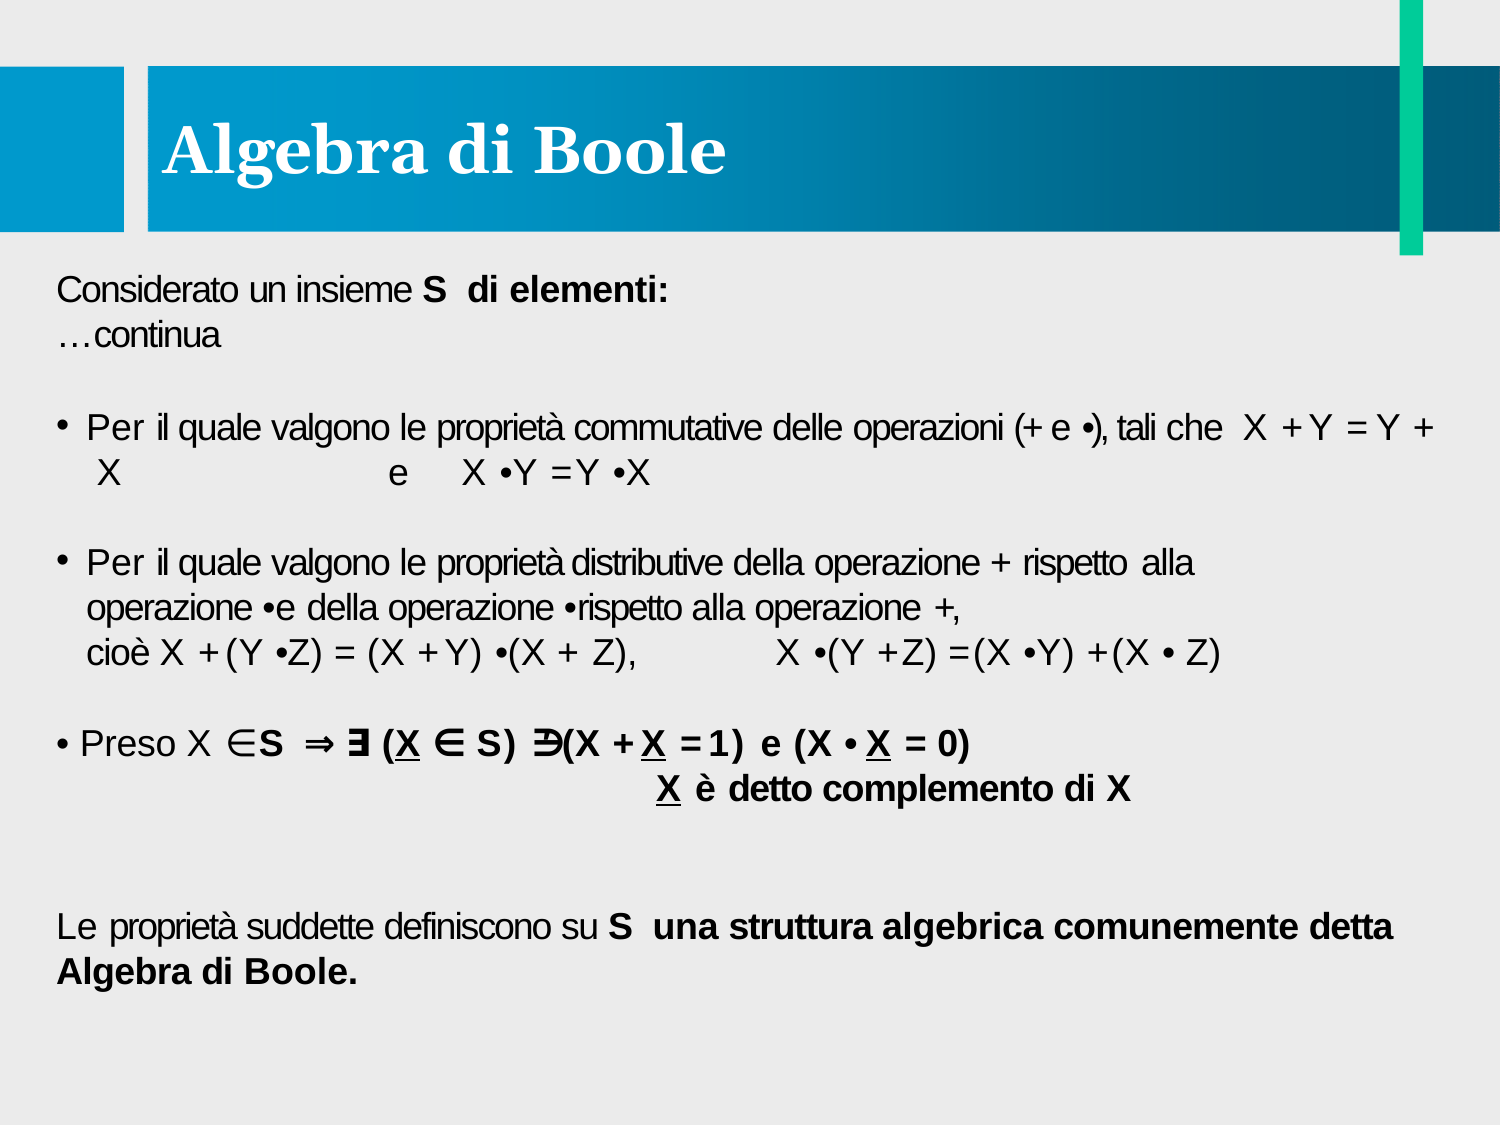

# Algebra di Boole

Considerato un insieme S di elementi:
…continua

Per il quale valgono le proprietà commutative delle operazioni (+ e •), tali che  X +  Y =   Y +  X	e	X • Y = Y •  X
Per il quale valgono le proprietà distributive della operazione + rispetto alla
operazione • e della operazione • rispetto alla operazione +,
cioè X +  (Y •        Z) = (X +  Y) •        (X +  Z),	X • (Y + Z) = (X • Y) + (X • Z)

• Preso X ∈ S ⇒ ∃ (X ∈ S) ∋′ (X + X = 1) e (X • X = 0)
X è detto complemento di X

Le proprietà suddette definiscono su S una struttura algebrica comunemente detta  Algebra di Boole.